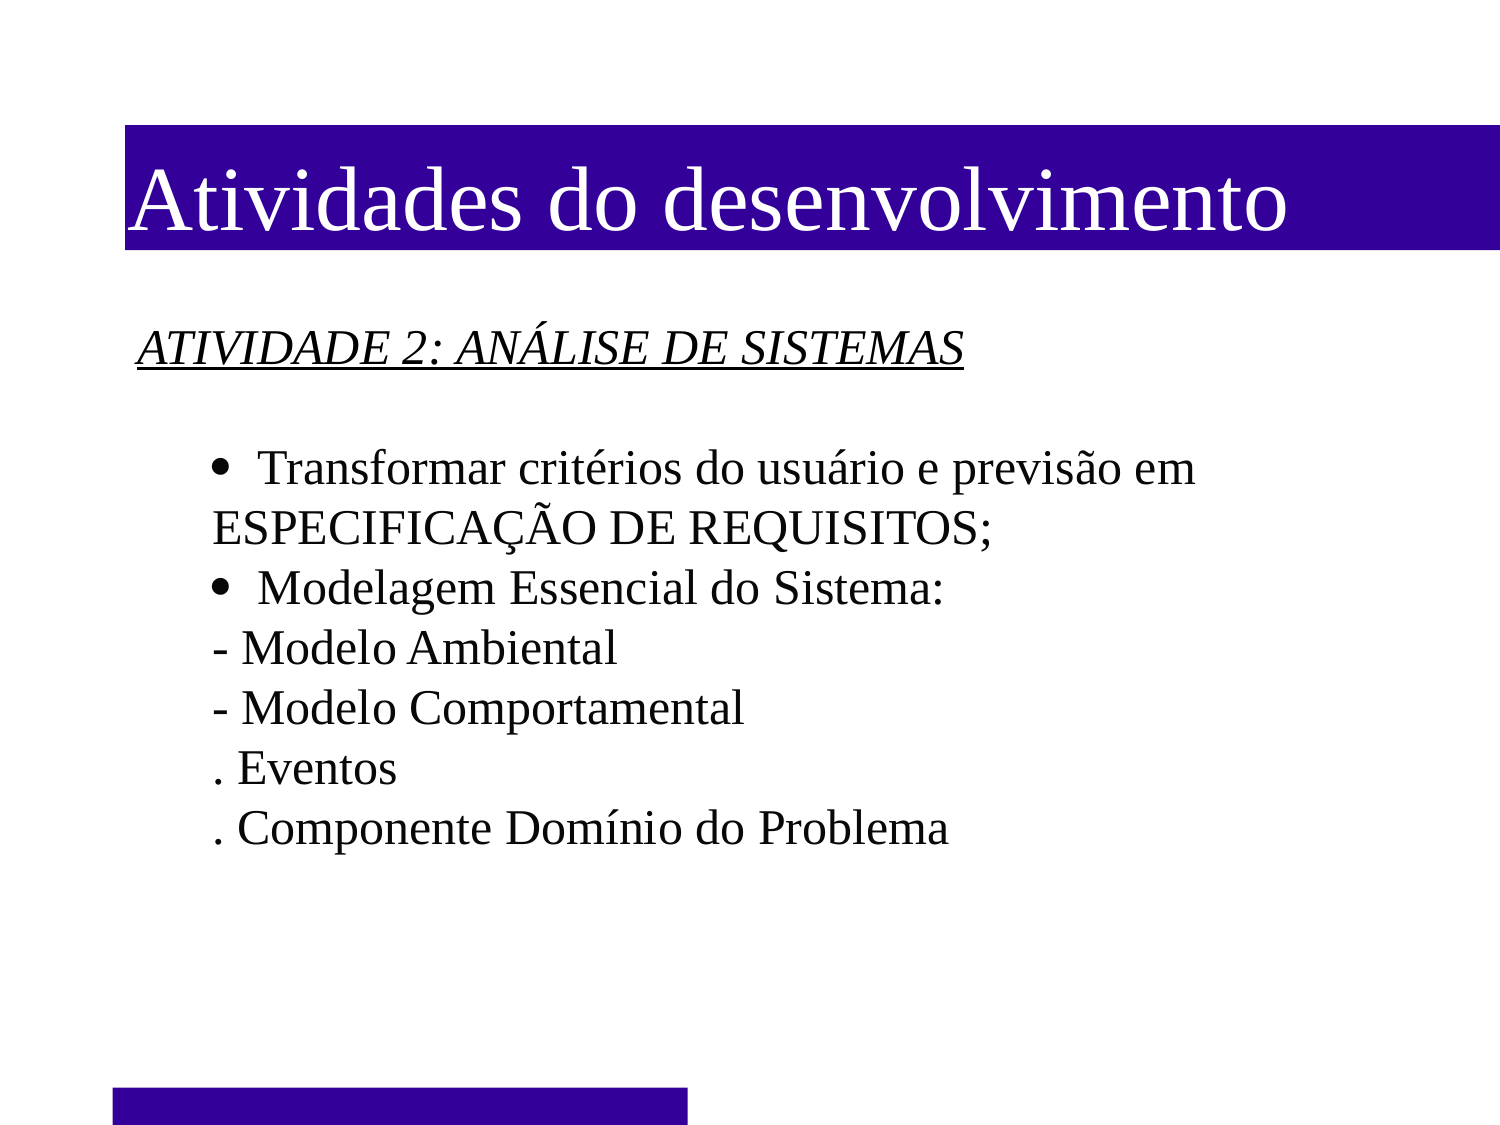

Atividades do desenvolvimento
ATIVIDADE 2: ANÁLISE DE SISTEMAS

• Transformar critérios do usuário e previsão em ESPECIFICAÇÃO DE REQUISITOS;
• Modelagem Essencial do Sistema:
- Modelo Ambiental
- Modelo Comportamental
. Eventos
. Componente Domínio do Problema